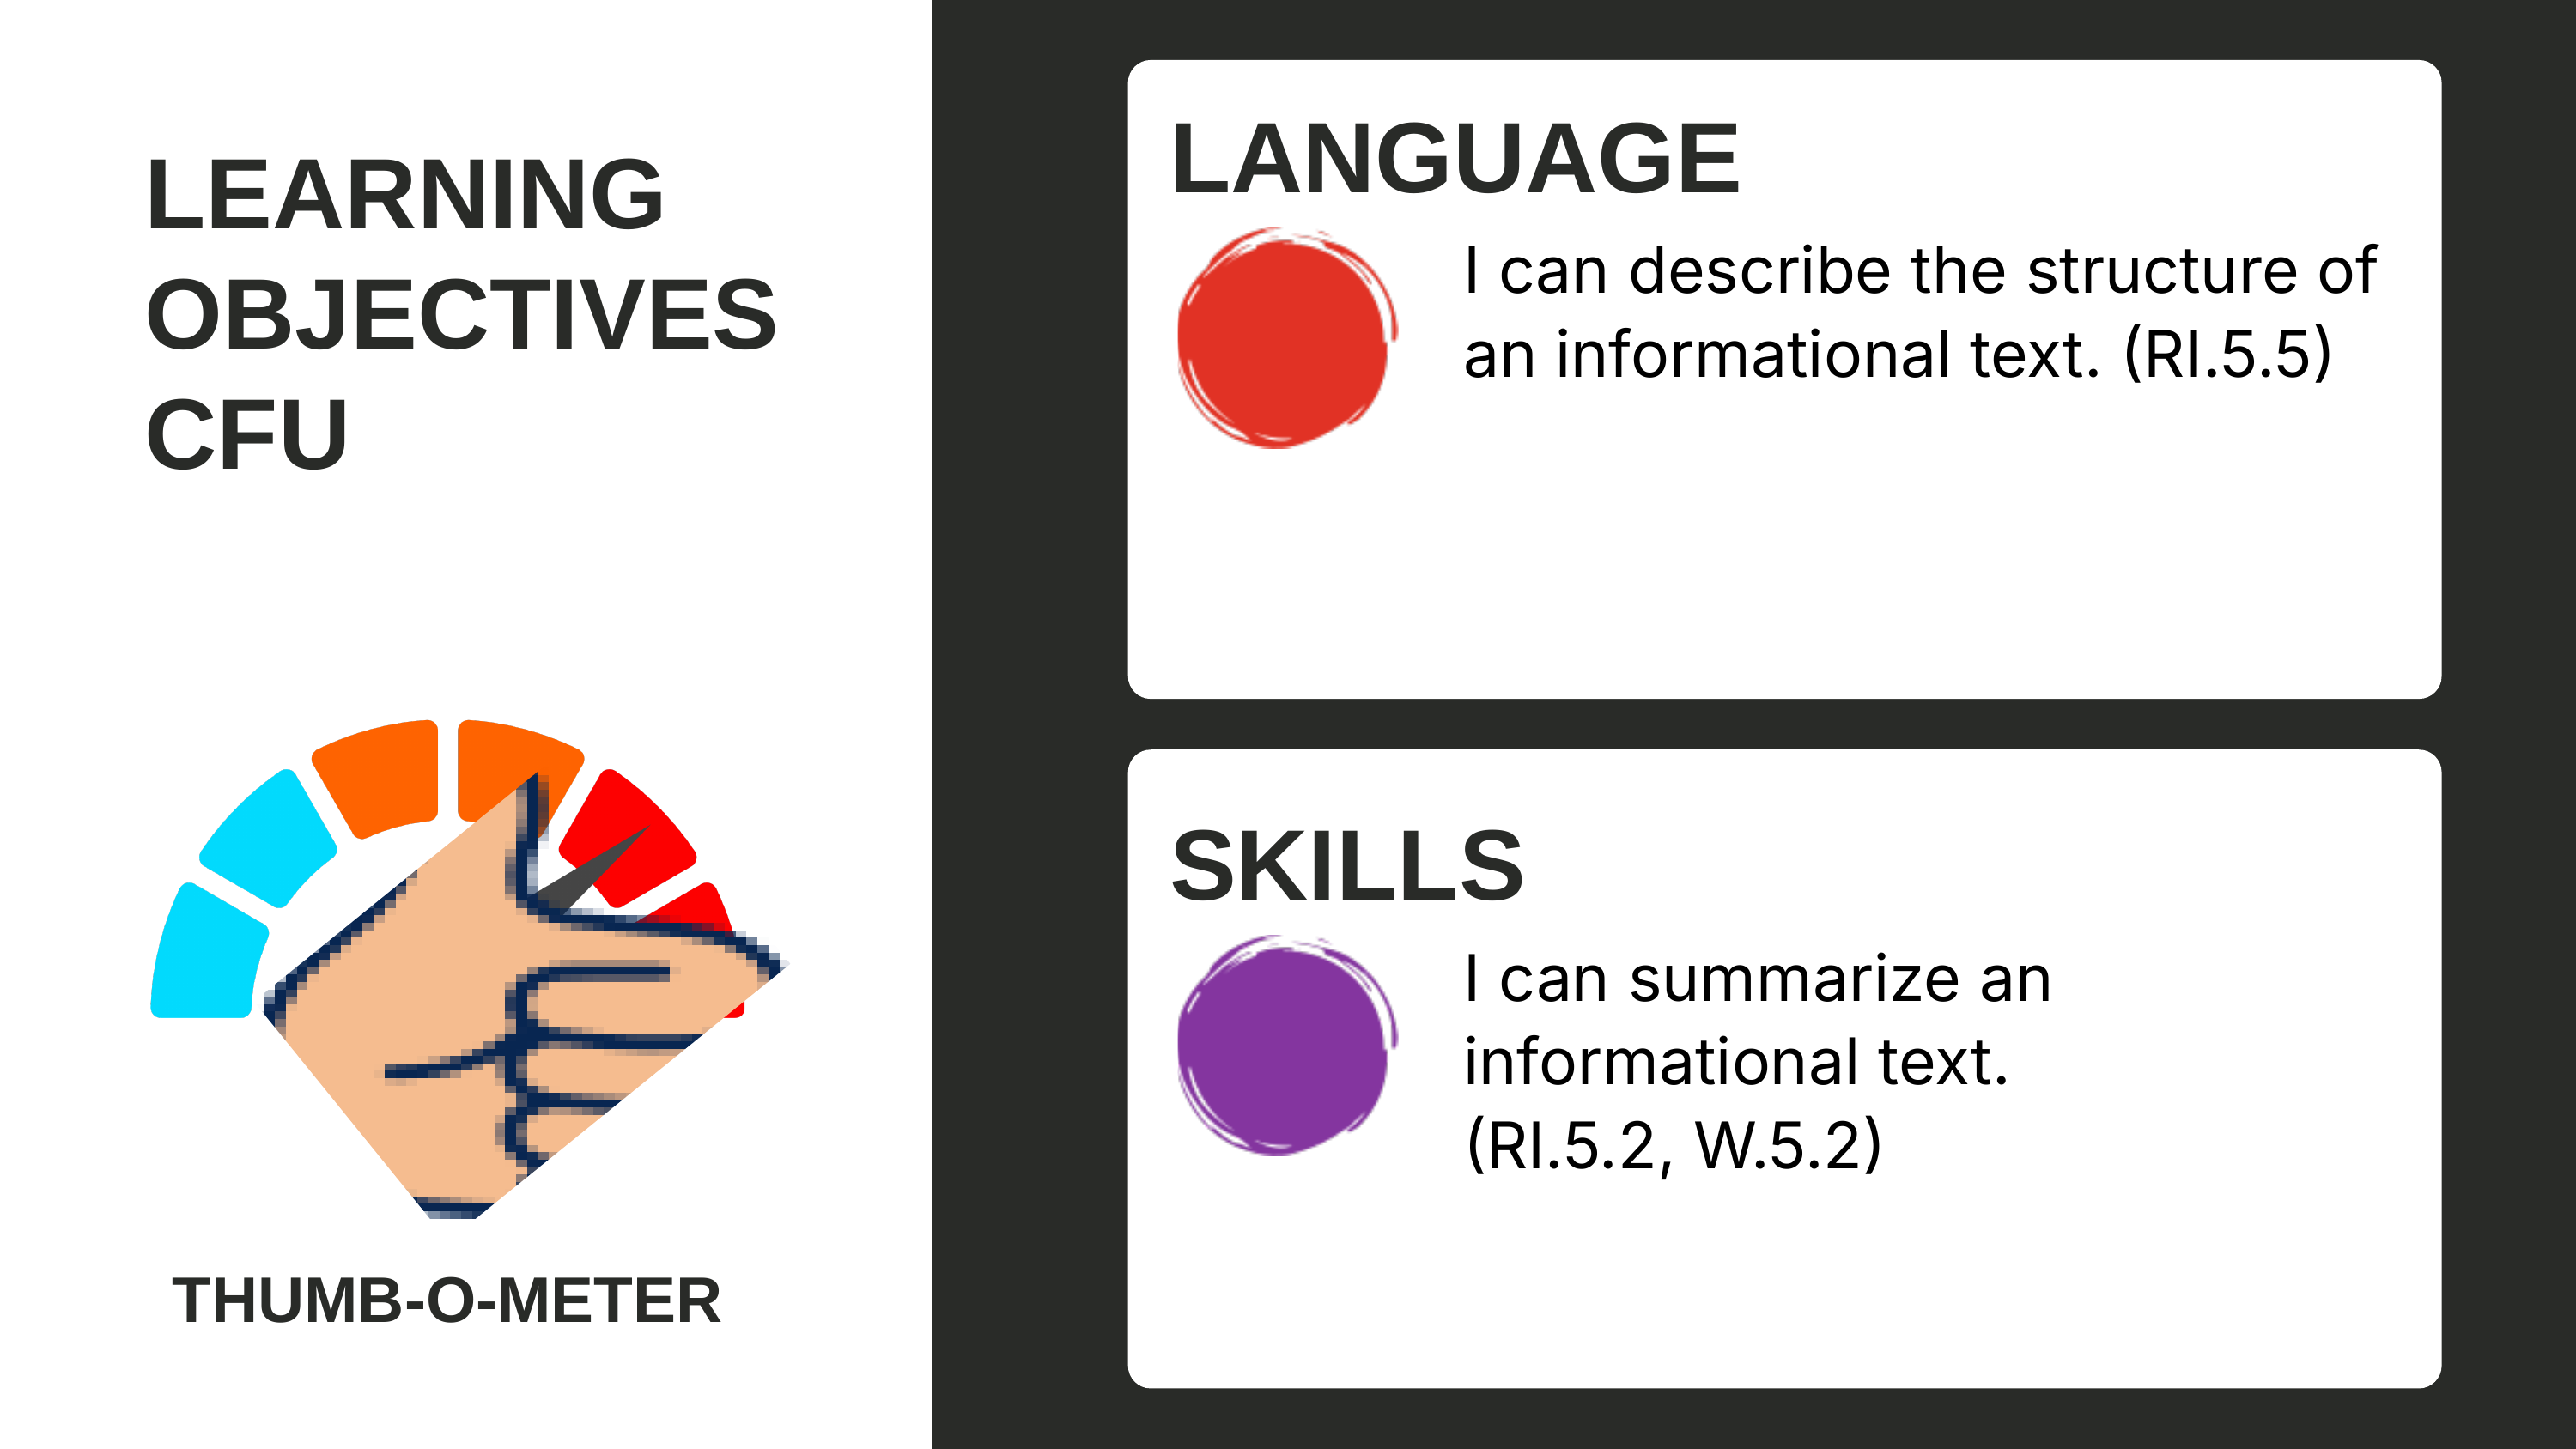

LANGUAGE
LEARNING
OBJECTIVES
CFU
I can describe the structure of an informational text. (RI.5.5)

SKILLS
I can summarize an informational text. (RI.5.2, W.5.2)

THUMB-O-METER